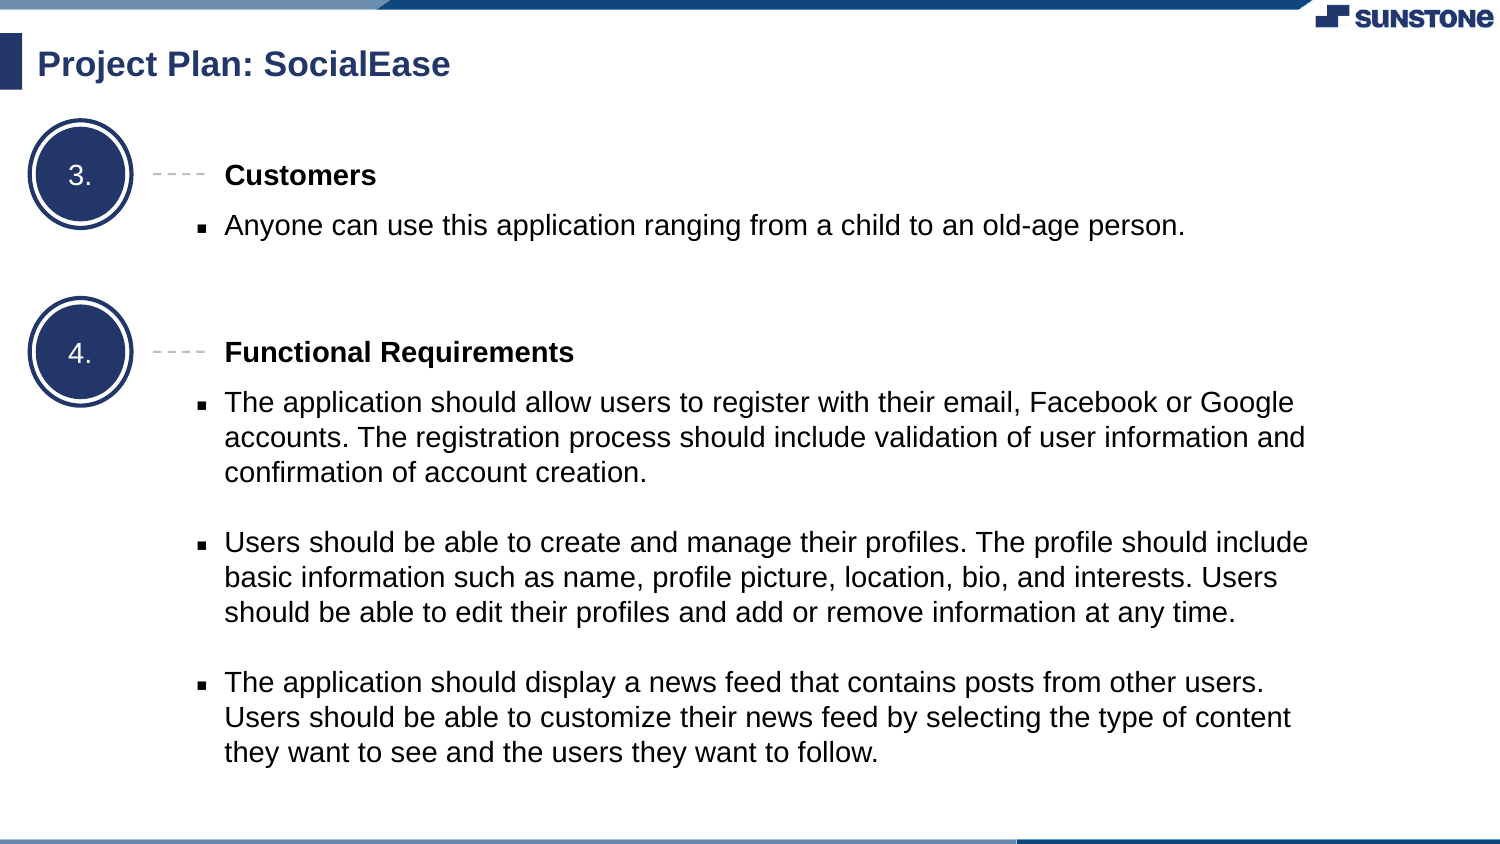

# Project Plan: SocialEase

3.
Customers
Anyone can use this application ranging from a child to an old-age person.

4.
Functional Requirements
The application should allow users to register with their email, Facebook or Google accounts. The registration process should include validation of user information and confirmation of account creation.

Users should be able to create and manage their profiles. The profile should include basic information such as name, profile picture, location, bio, and interests. Users should be able to edit their profiles and add or remove information at any time.

The application should display a news feed that contains posts from other users. Users should be able to customize their news feed by selecting the type of content they want to see and the users they want to follow.